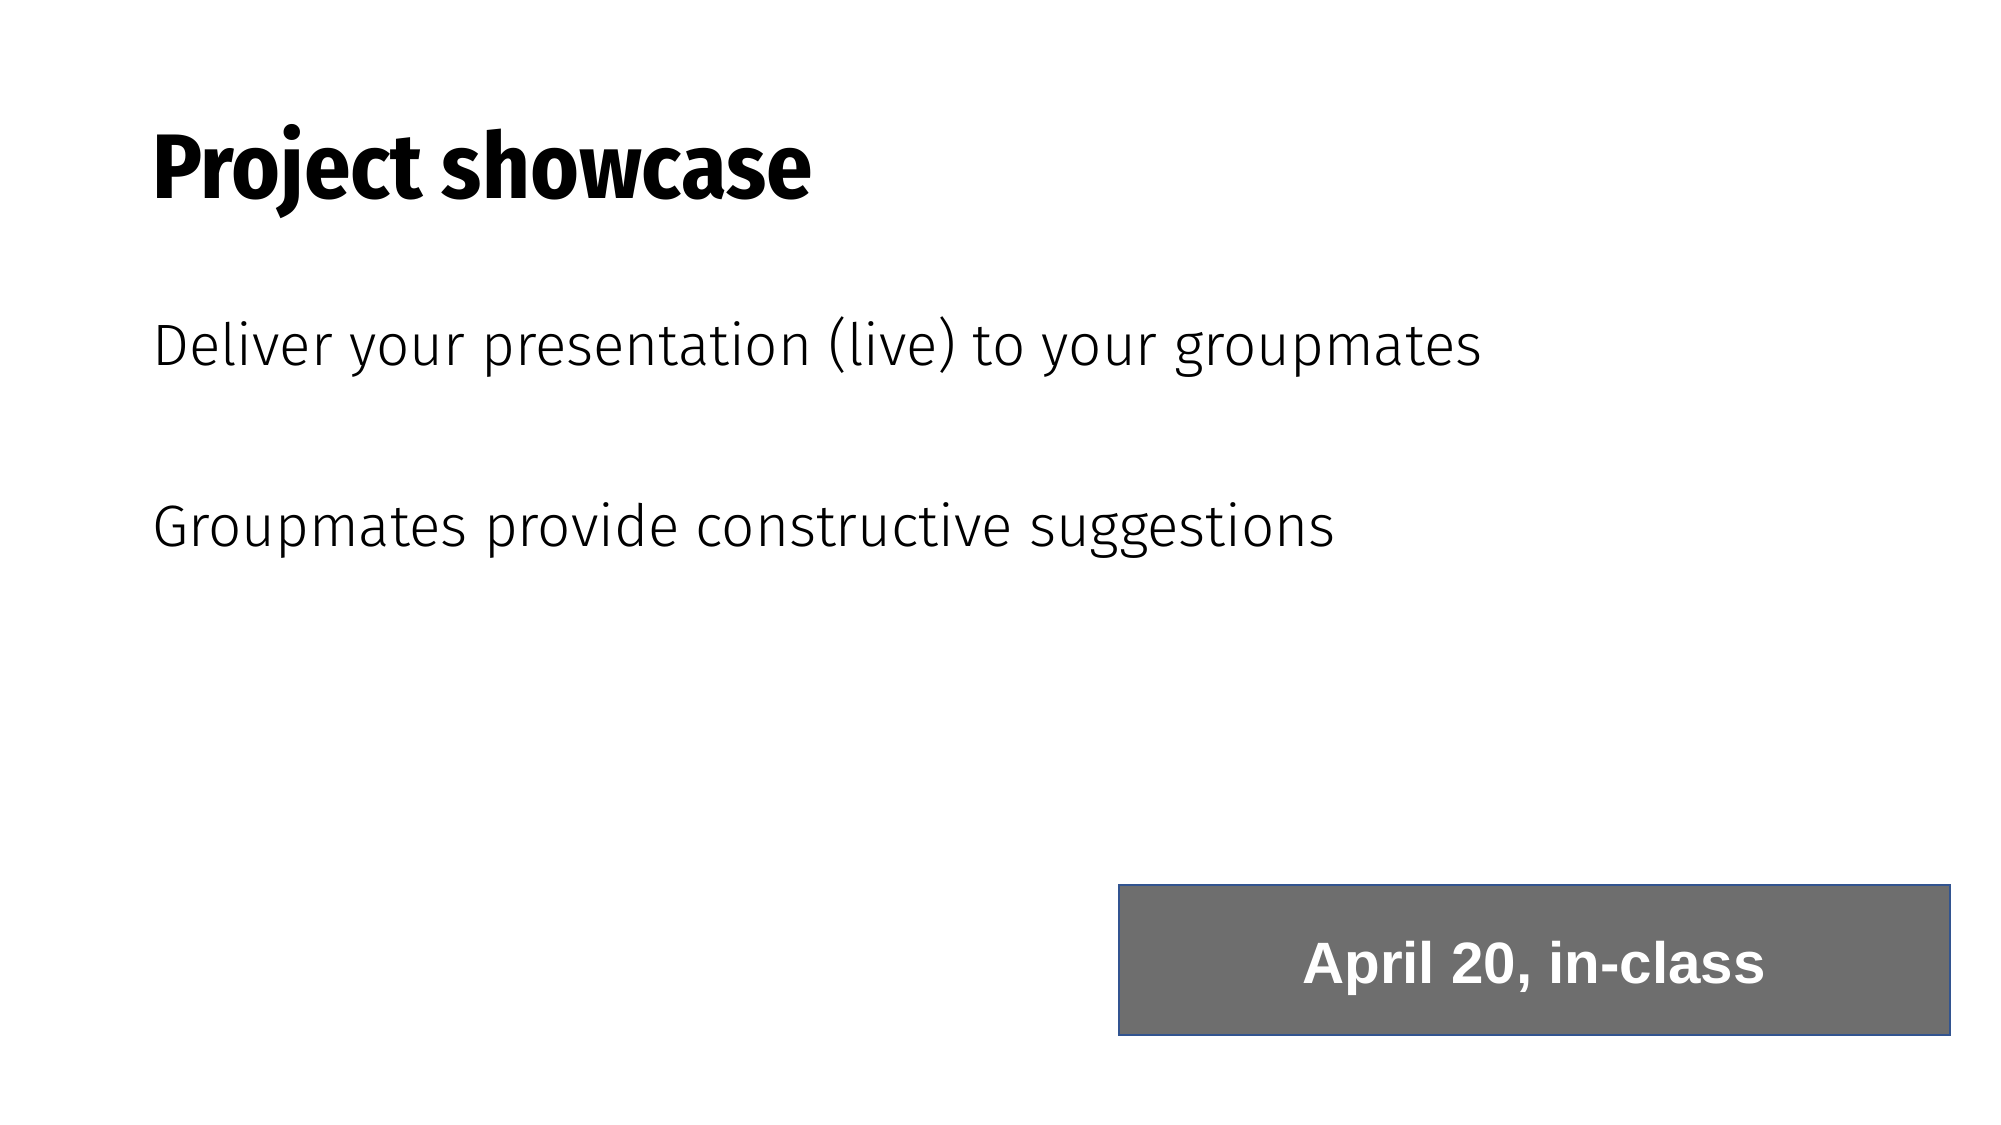

# Project showcase
Deliver your presentation (live) to your groupmates

Groupmates provide constructive suggestions

April 20, in-class